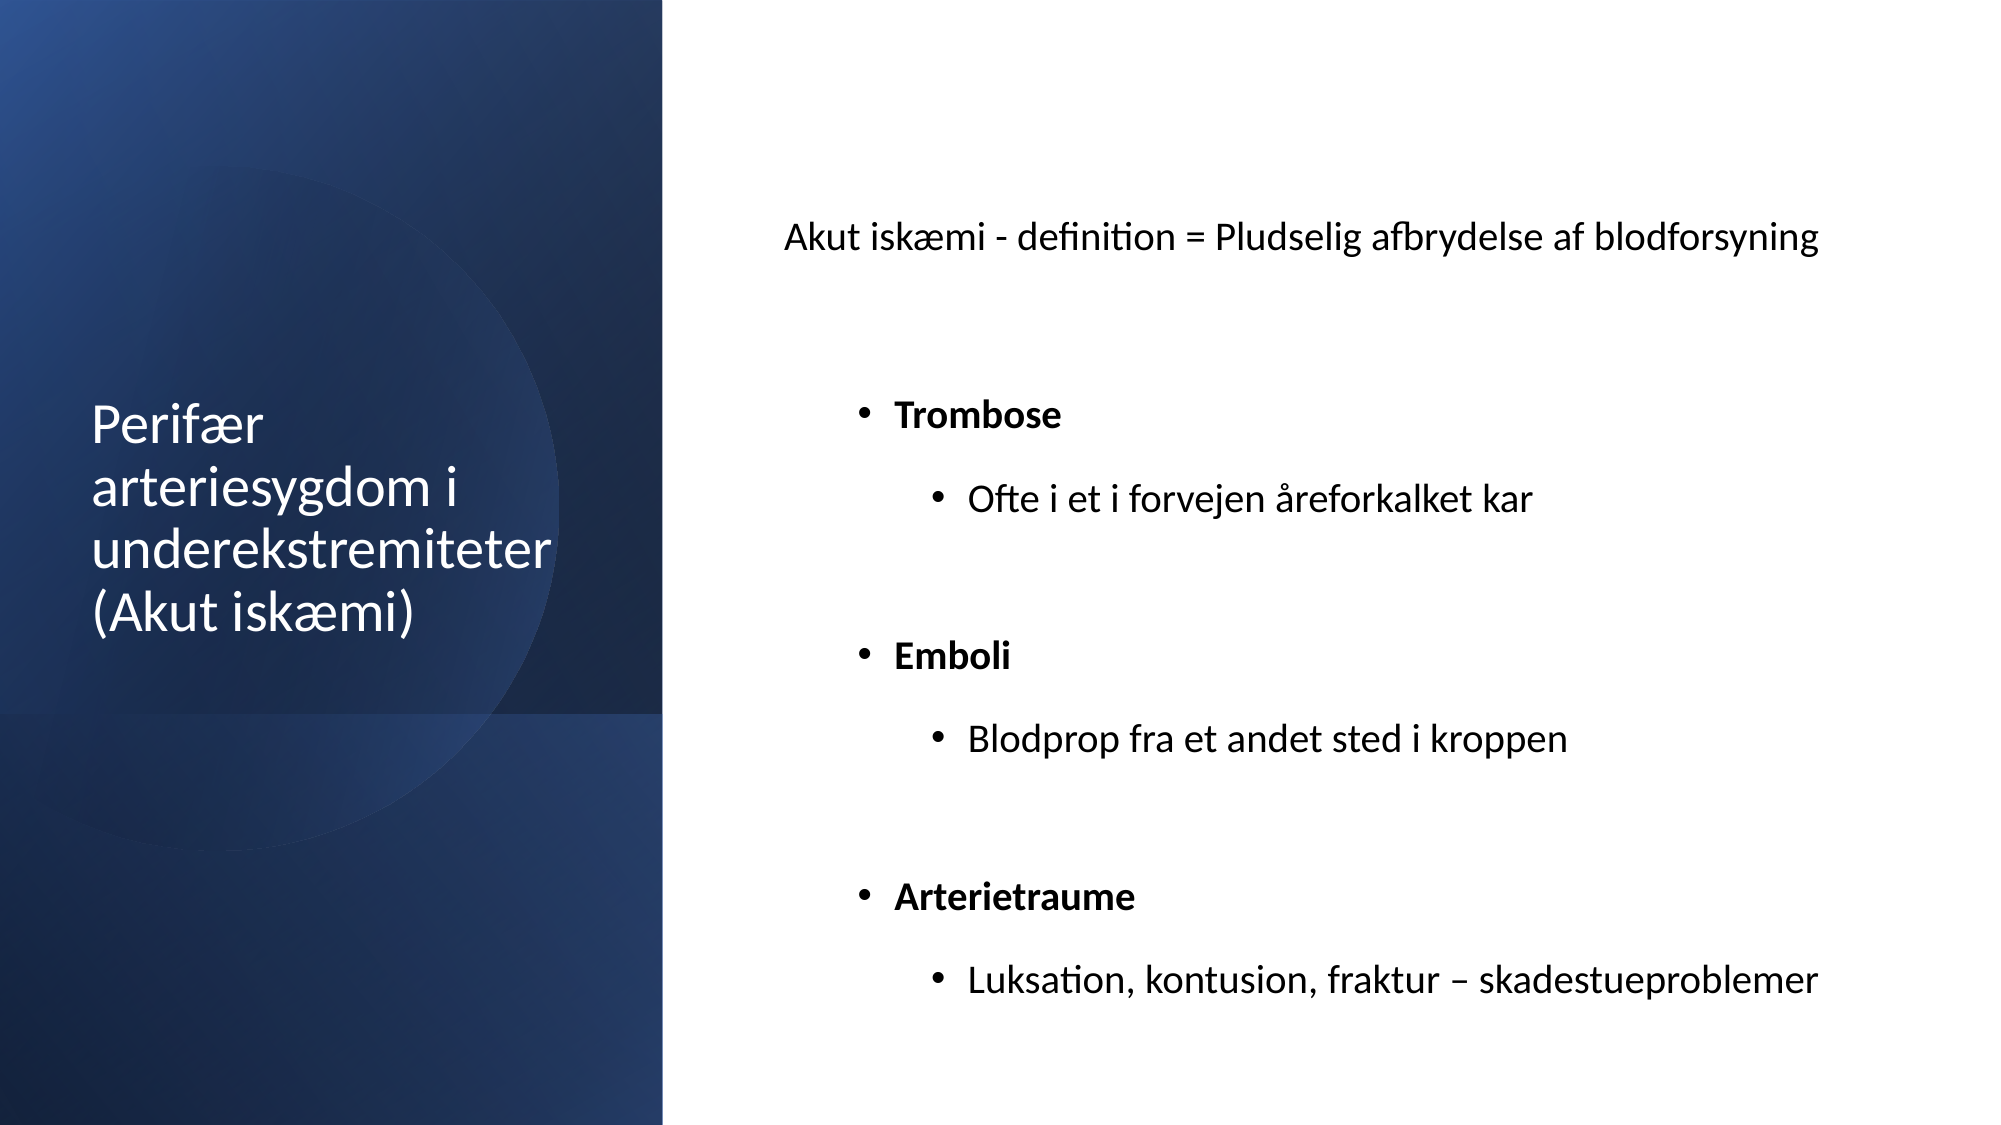

# Perifær arteriesygdom i underekstremiteter (Akut iskæmi)

Akut iskæmi - definition = Pludselig afbrydelse af blodforsyning

Trombose
Ofte i et i forvejen åreforkalket kar
Emboli
Blodprop fra et andet sted i kroppen
Arterietraume
Luksation, kontusion, fraktur – skadestueproblemer